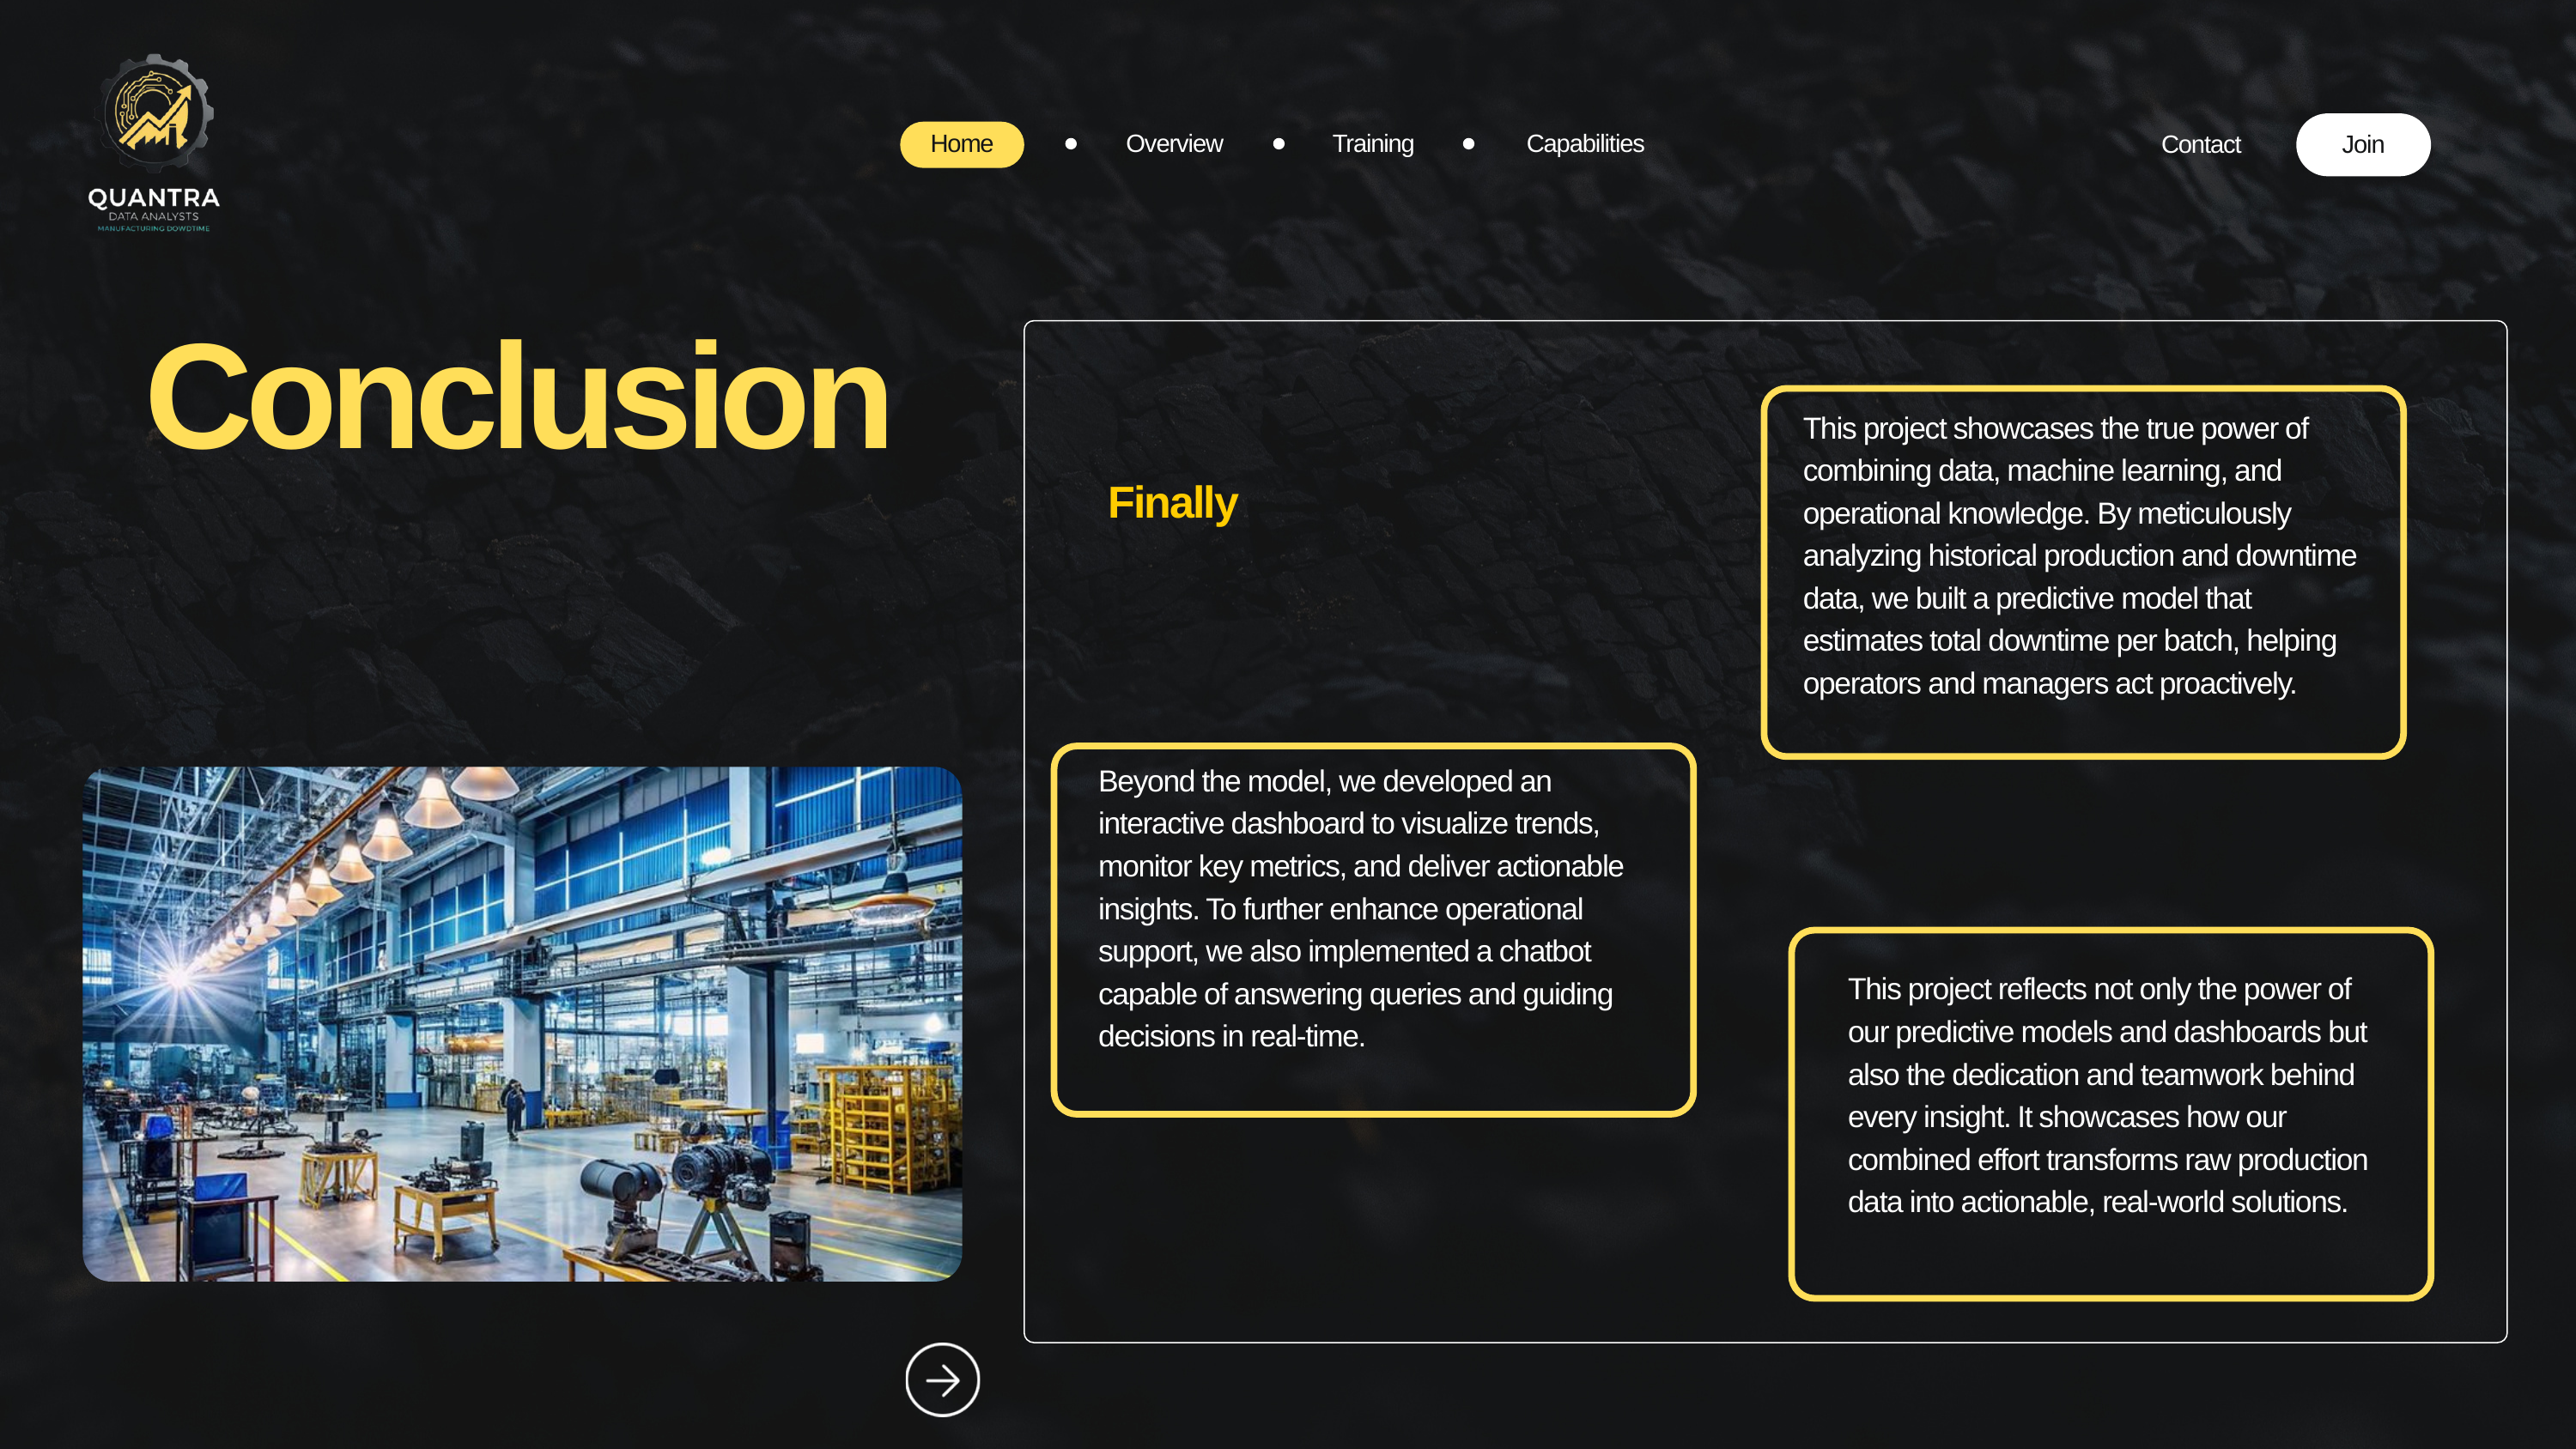

Home
Overview
Training
Capabilities
Contact
Join

Conclusion

This project showcases the true power of combining data, machine learning, and operational knowledge. By meticulously analyzing historical production and downtime data, we built a predictive model that estimates total downtime per batch, helping operators and managers act proactively.
Finally

Beyond the model, we developed an interactive dashboard to visualize trends, monitor key metrics, and deliver actionable insights. To further enhance operational support, we also implemented a chatbot capable of answering queries and guiding decisions in real-time.

This project reflects not only the power of our predictive models and dashboards but also the dedication and teamwork behind every insight. It showcases how our combined effort transforms raw production data into actionable, real-world solutions.